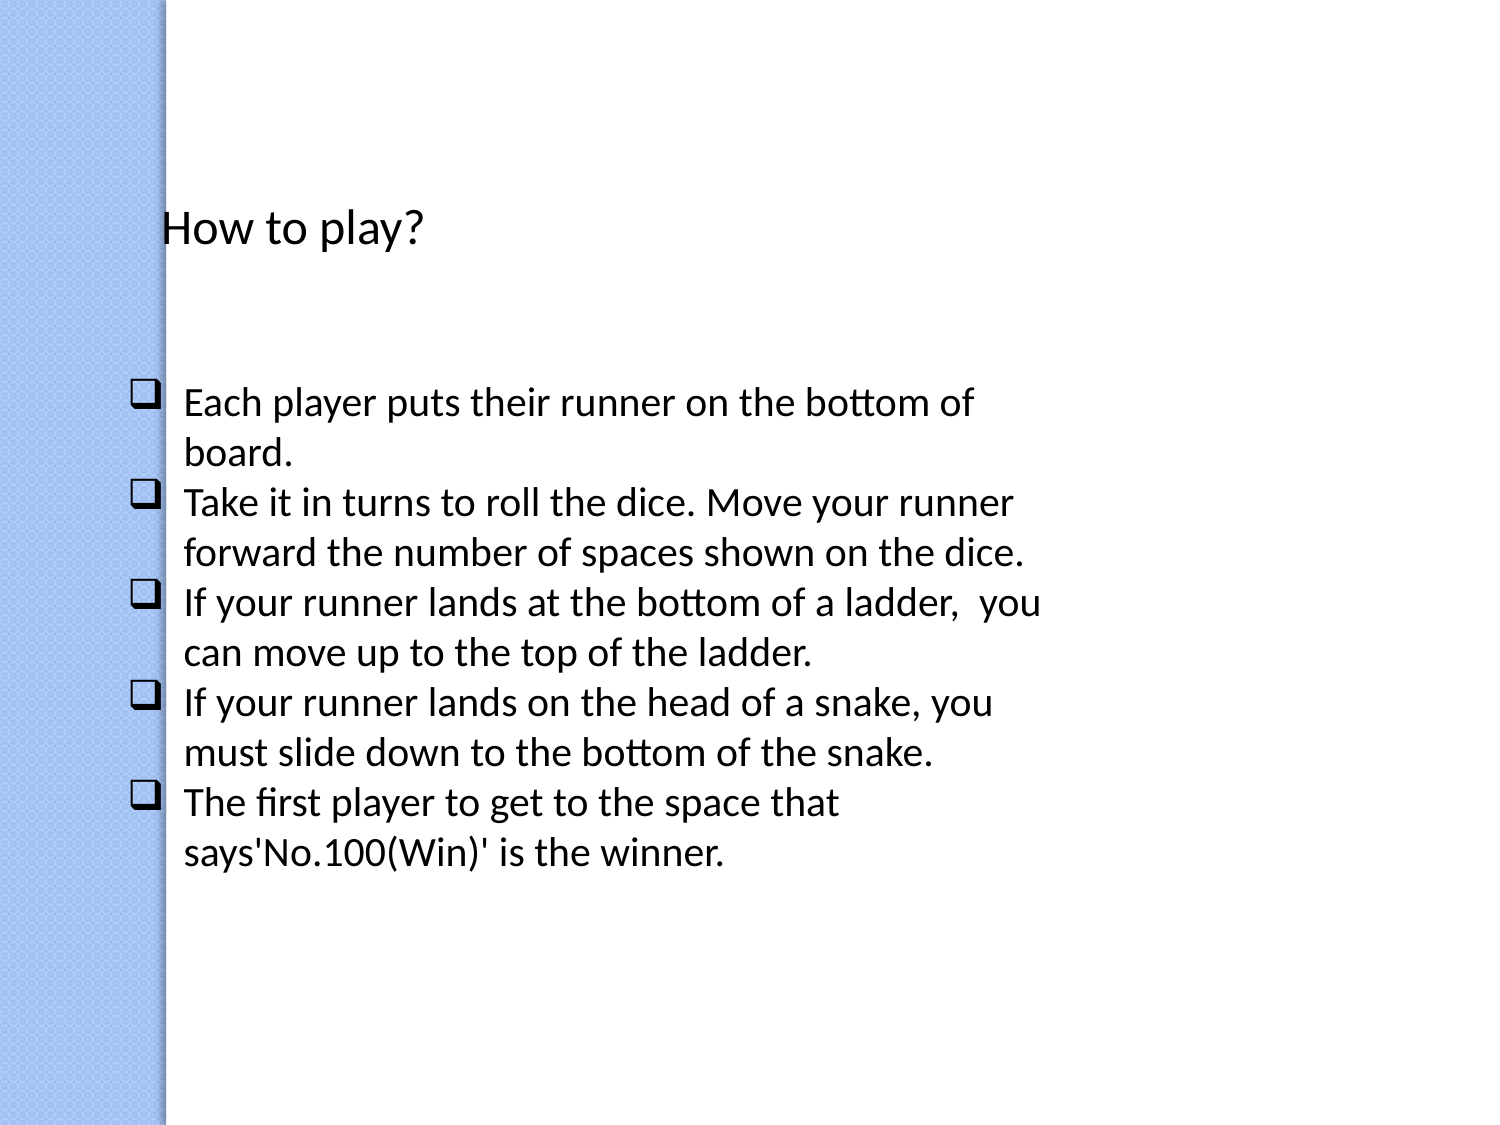

How to play?

Each player puts their runner on the bottom of  board.
Take it in turns to roll the dice. Move your runner forward the number of spaces shown on the dice.
If your runner lands at the bottom of a ladder,  you can move up to the top of the ladder.
If your runner lands on the head of a snake, you must slide down to the bottom of the snake.
The first player to get to the space that says'No.100(Win)' is the winner.